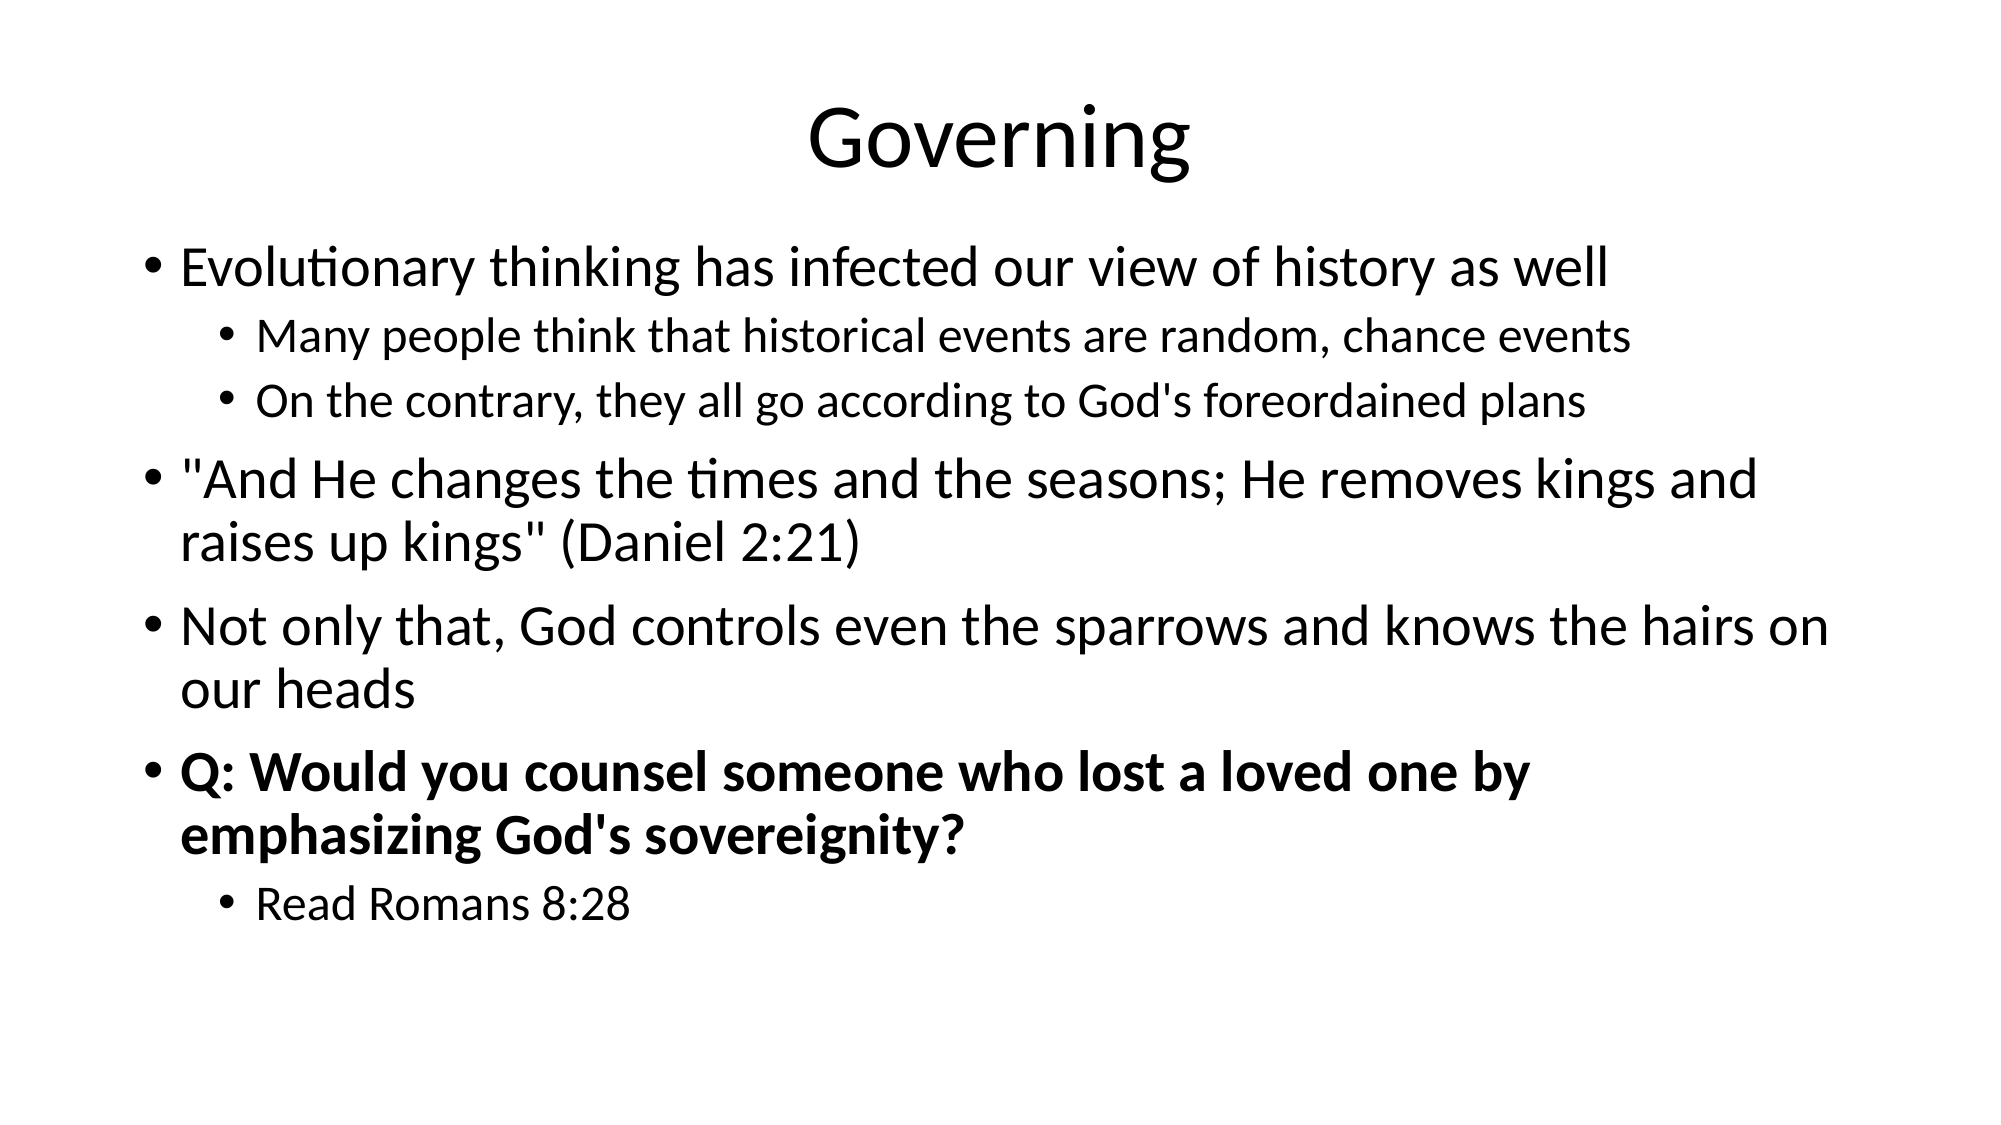

# Governing
Evolutionary thinking has infected our view of history as well
Many people think that historical events are random, chance events
On the contrary, they all go according to God's foreordained plans
"And He changes the times and the seasons; He removes kings and raises up kings" (Daniel 2:21)
Not only that, God controls even the sparrows and knows the hairs on our heads
Q: Would you counsel someone who lost a loved one by emphasizing God's sovereignity?
Read Romans 8:28